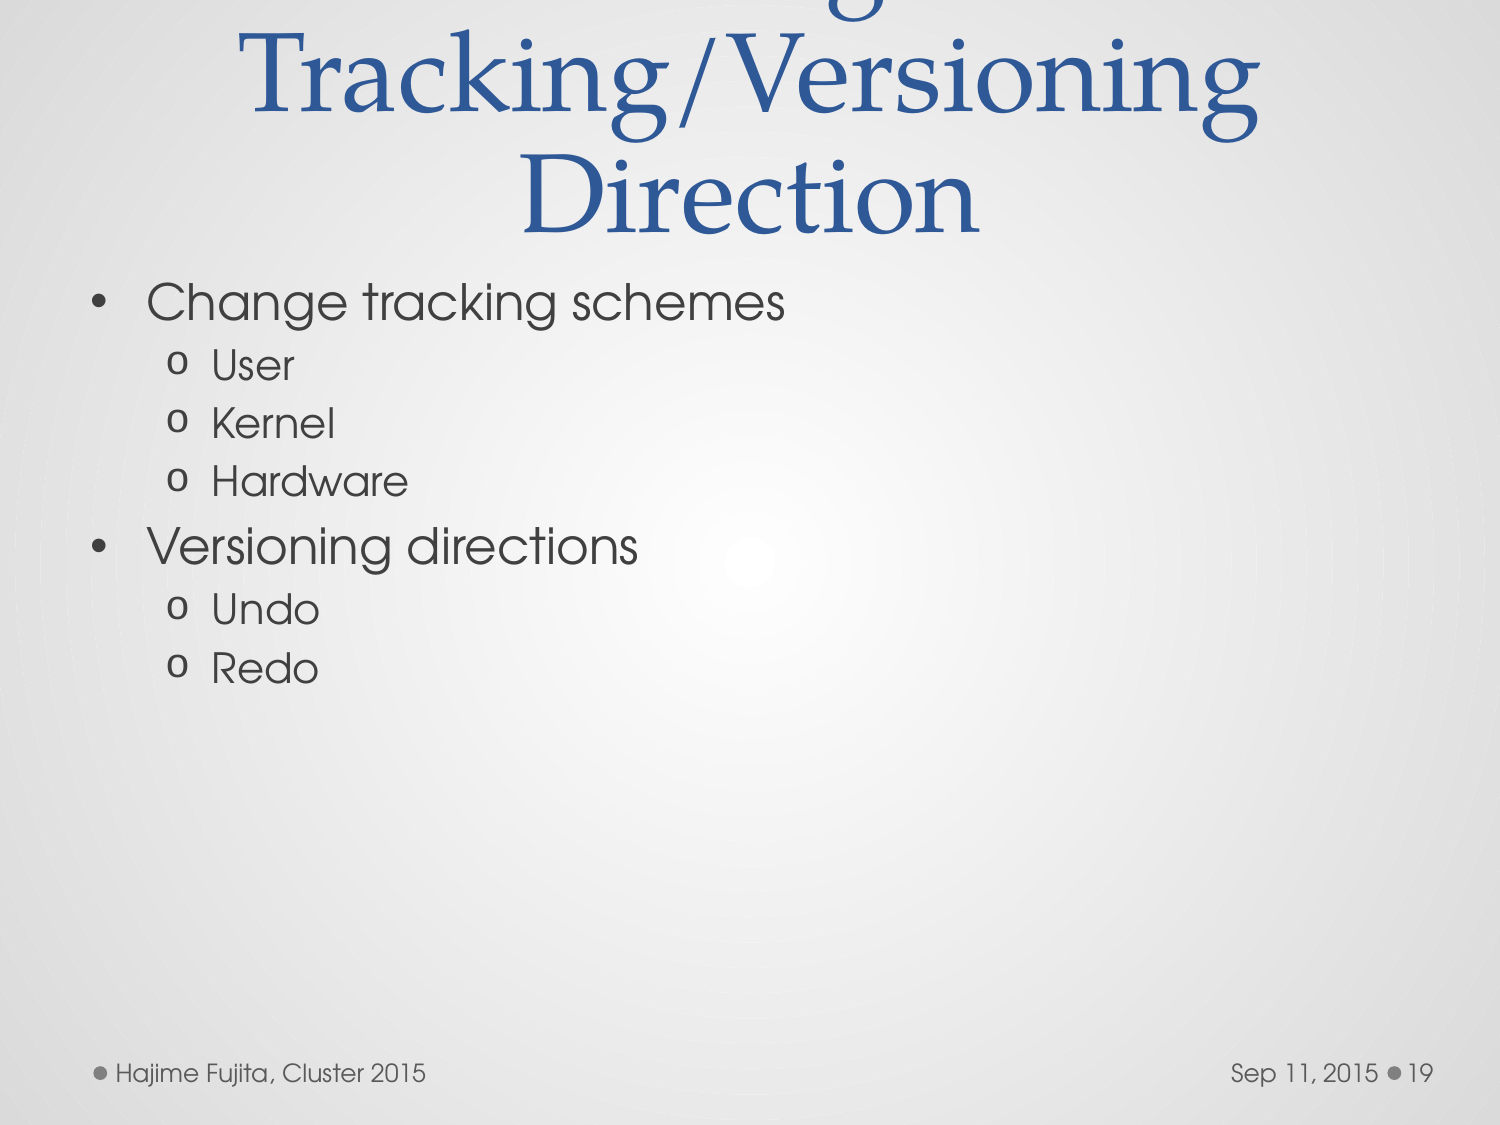

# Change Tracking/Versioning Direction
Change tracking schemes
User
Kernel
Hardware
Versioning directions
Undo
Redo
Hajime Fujita, Cluster 2015
Sep 11, 2015
19